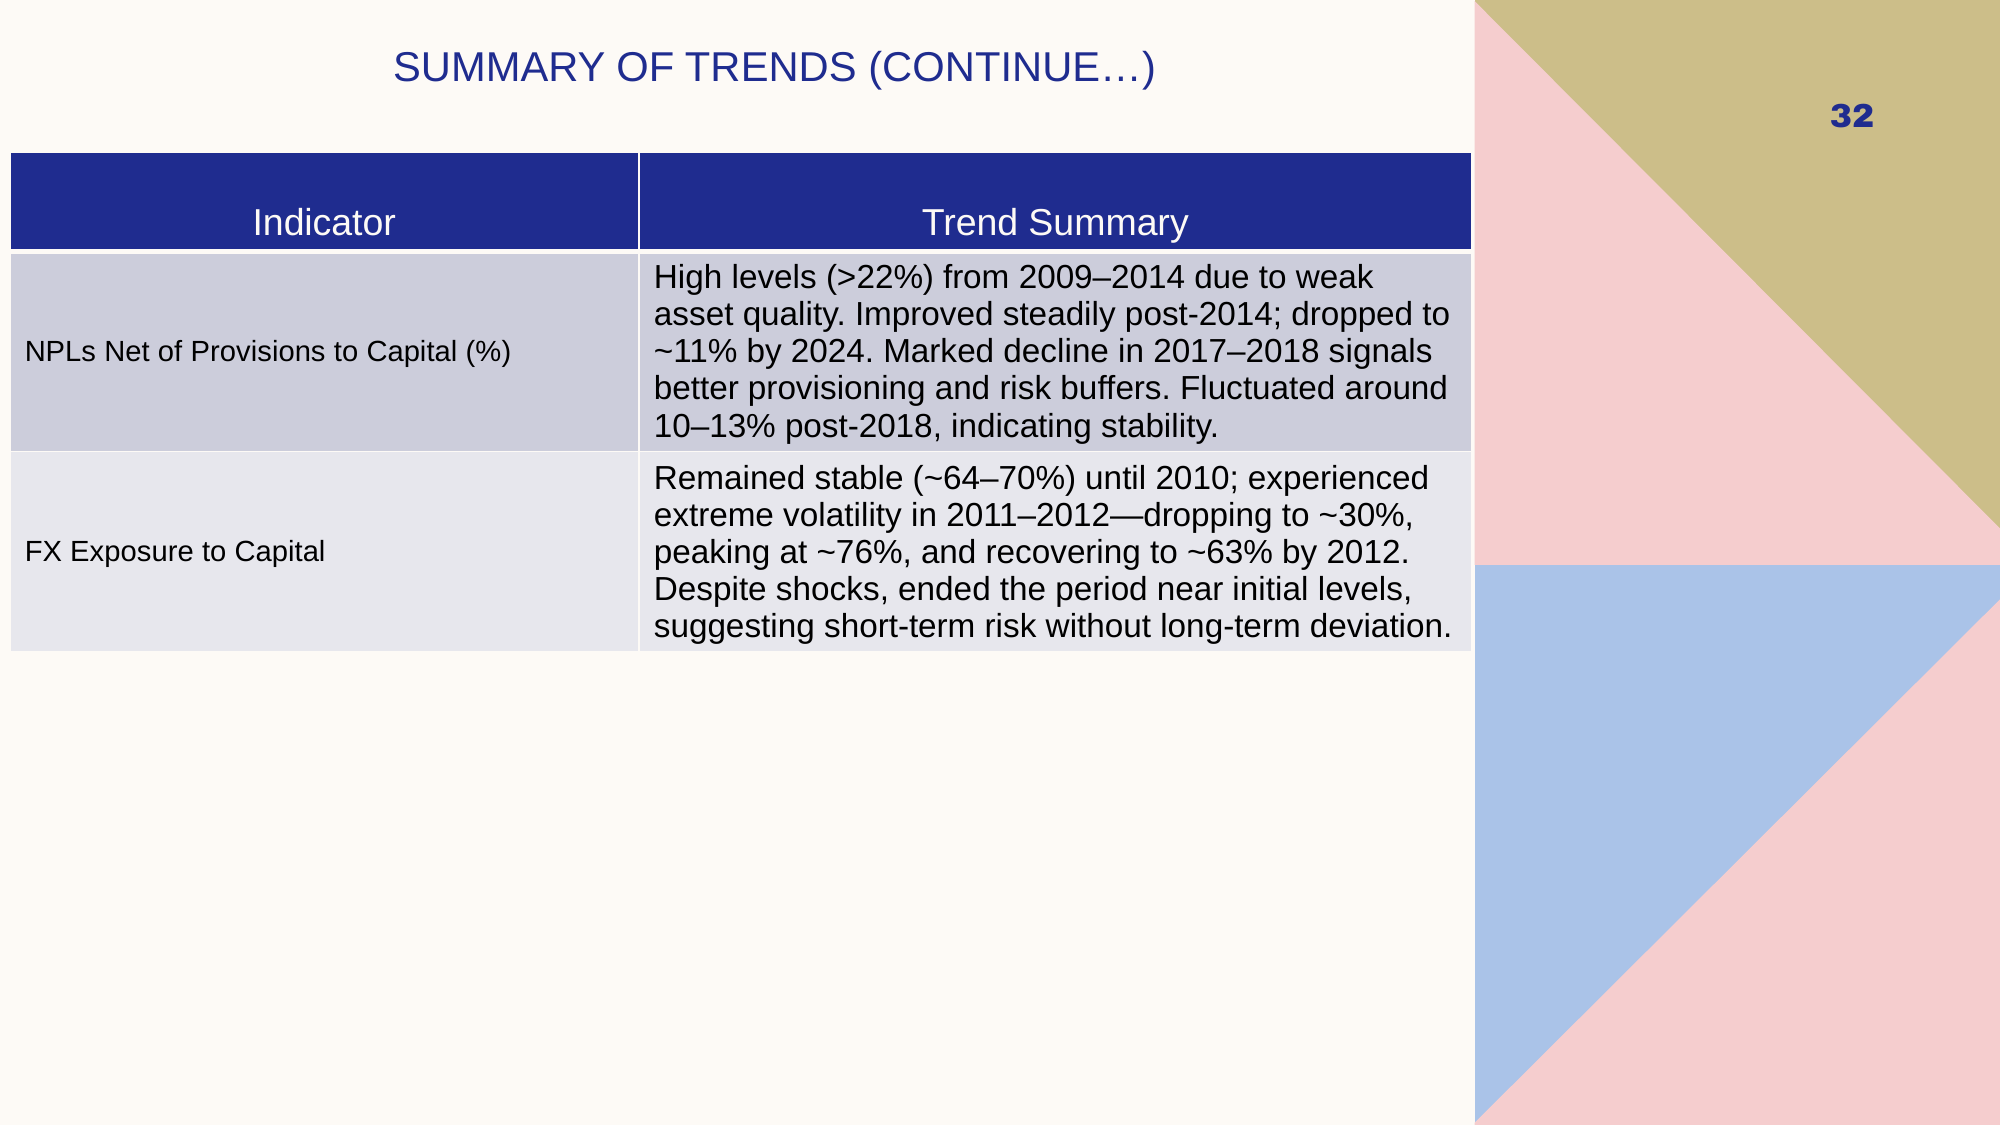

32
# Summary of Trends (continue…)
| Indicator | Trend Summary |
| --- | --- |
| NPLs Net of Provisions to Capital (%) | High levels (>22%) from 2009–2014 due to weak asset quality. Improved steadily post-2014; dropped to ~11% by 2024. Marked decline in 2017–2018 signals better provisioning and risk buffers. Fluctuated around 10–13% post-2018, indicating stability. |
| FX Exposure to Capital | Remained stable (~64–70%) until 2010; experienced extreme volatility in 2011–2012—dropping to ~30%, peaking at ~76%, and recovering to ~63% by 2012. Despite shocks, ended the period near initial levels, suggesting short-term risk without long-term deviation. |